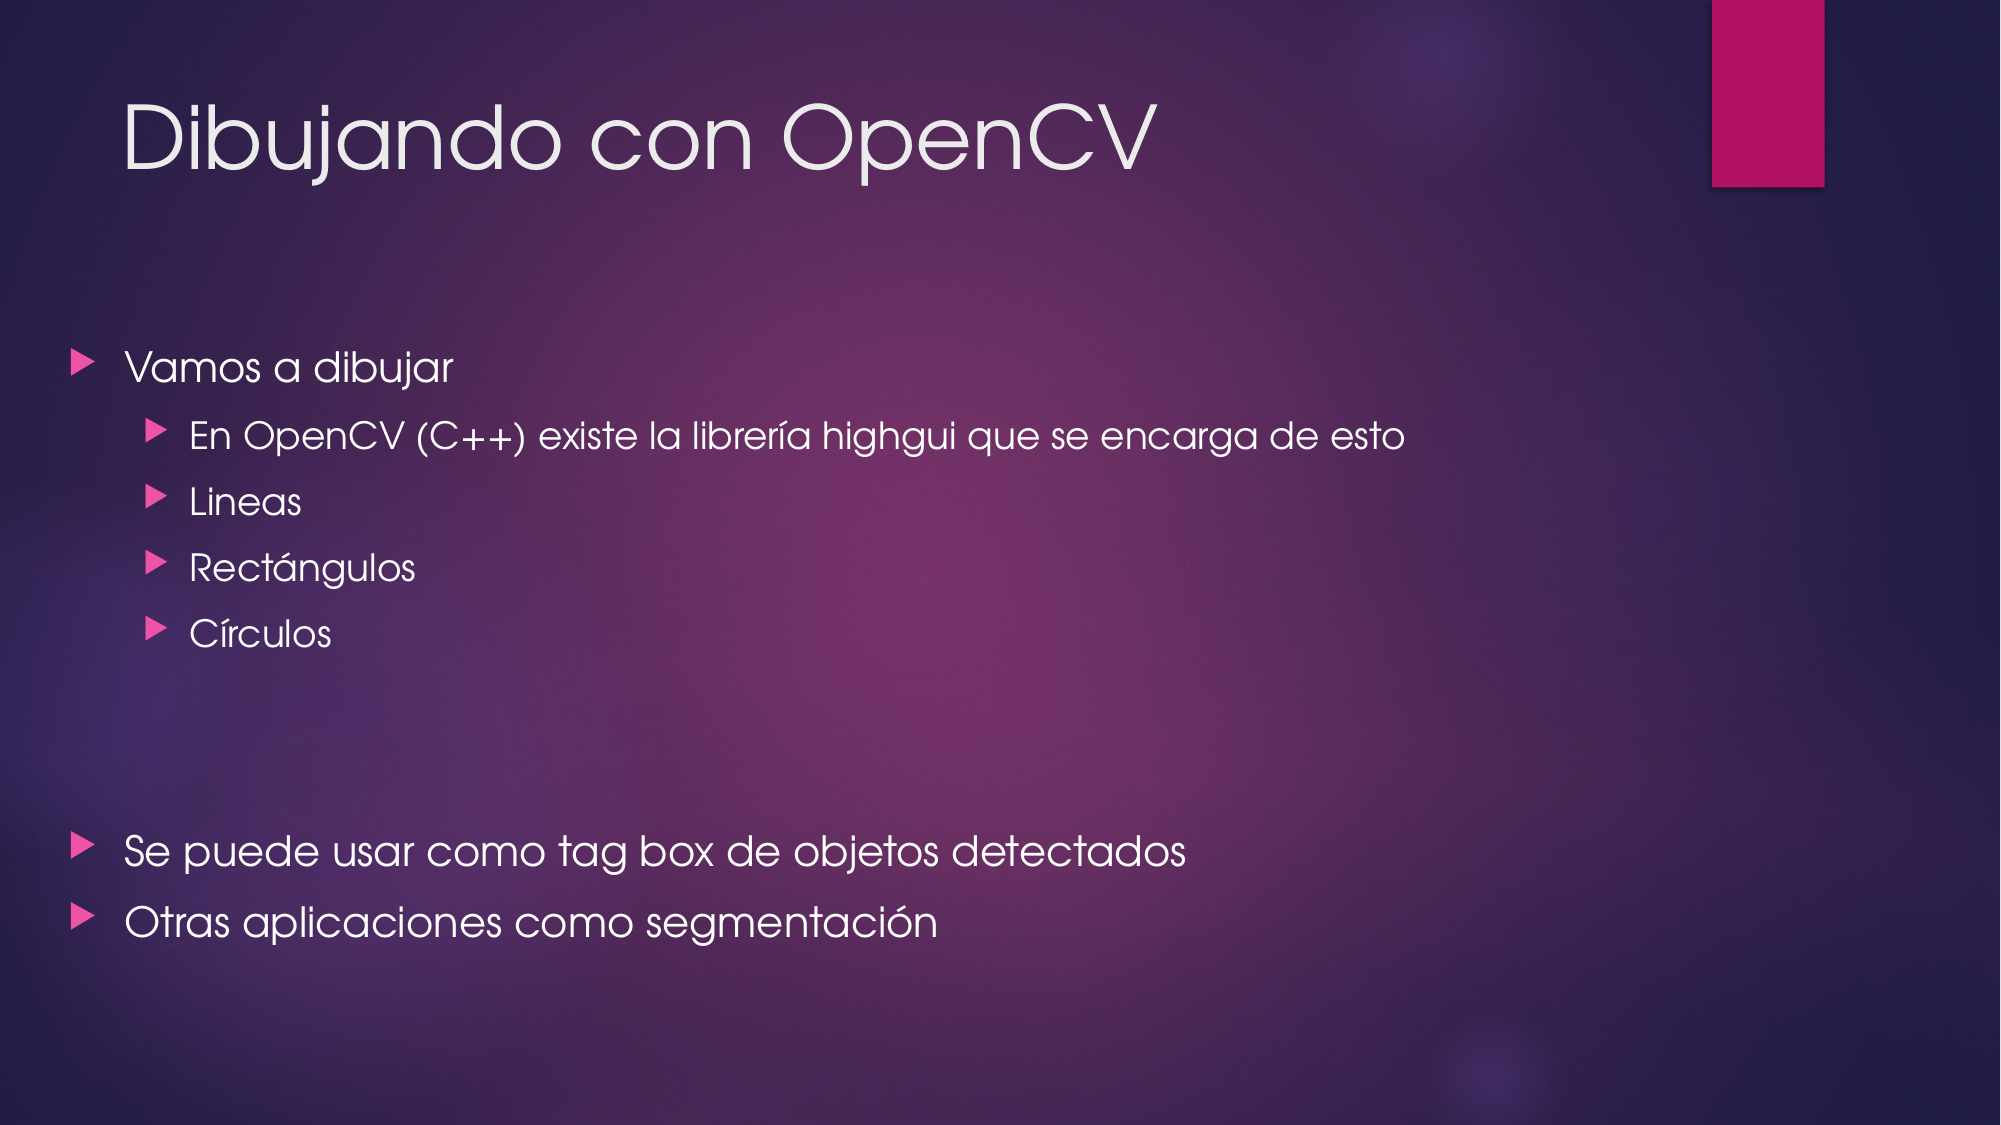

# Dibujando con OpenCV
Vamos a dibujar
En OpenCV (C++) existe la librería highgui que se encarga de esto
Lineas
Rectángulos
Círculos

Se puede usar como tag box de objetos detectados
Otras aplicaciones como segmentación